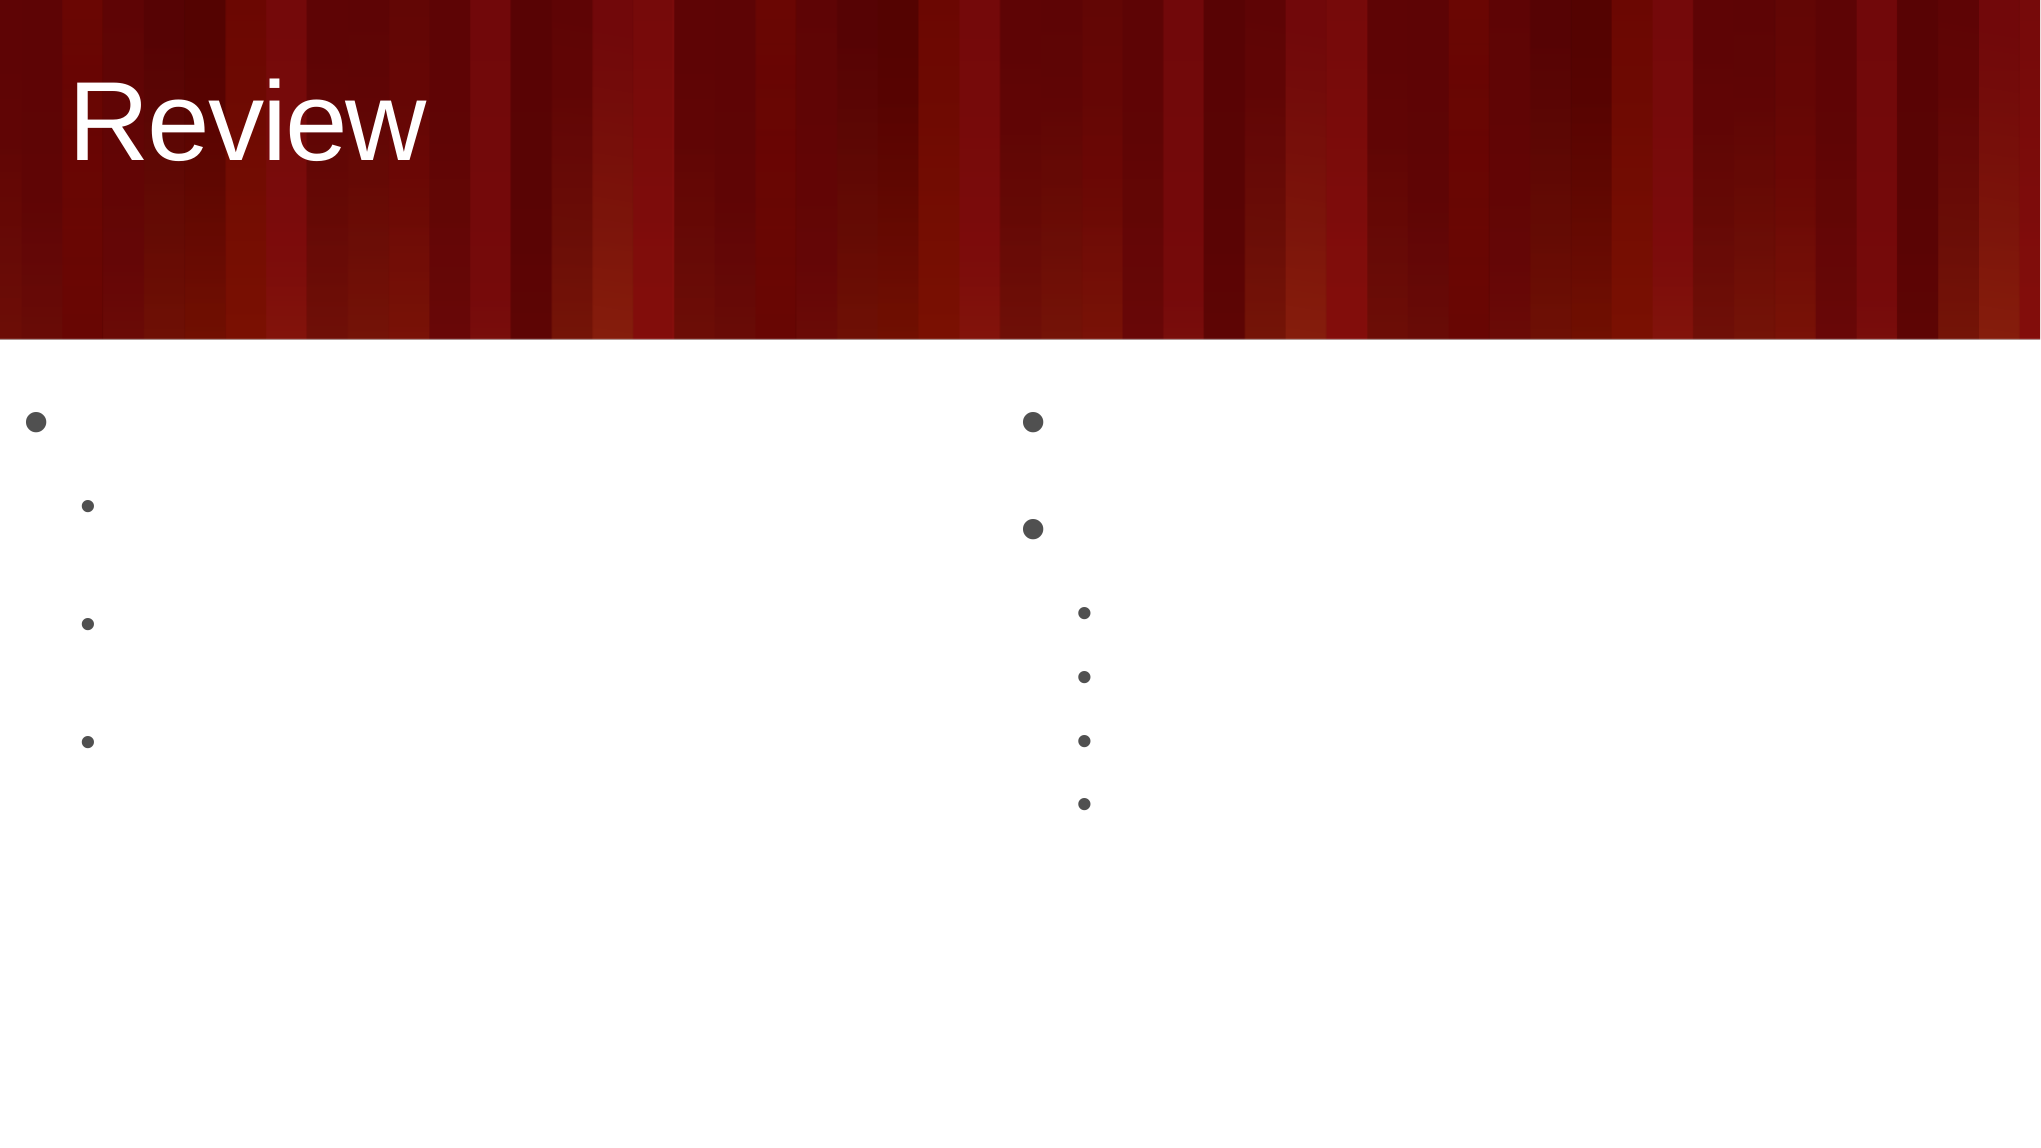

# Review
Session Objectives
Understand where 70-480 fits into overall certification goals
Understand the objective domain for the 70-480 exam
Review a selection of topics covered by the exam

Exam Tips
Exam Topics
Drawing, Style and Animations
HTML5 Objects
Remote Communication
JavaScript